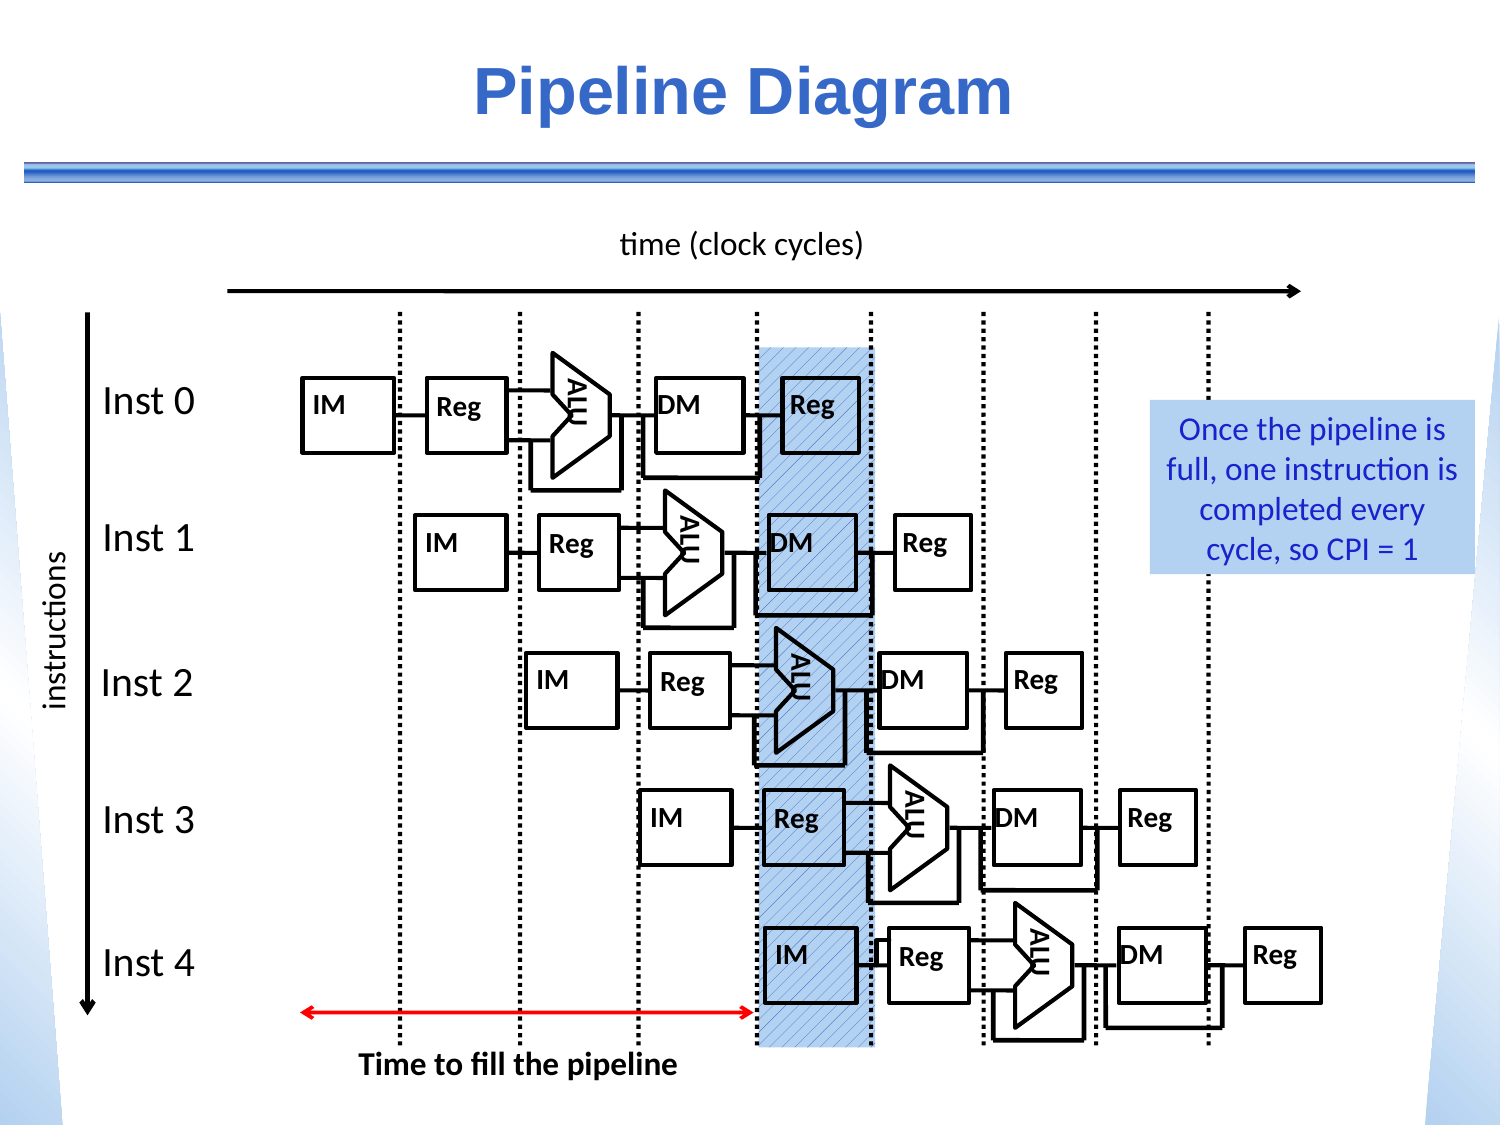

# Pipeline Diagram
time (clock cycles)

ALU

IM

DM
Reg
Reg

Inst 0
Once the pipeline is full, one instruction is completed every cycle, so CPI = 1

ALU

IM

DM
Reg
Reg

Inst 1
instructions

ALU

IM

DM
Reg
Reg

Inst 2

ALU

IM

DM
Reg
Reg

Inst 3

ALU

IM

DM
Reg
Reg

Inst 4

Time to fill the pipeline